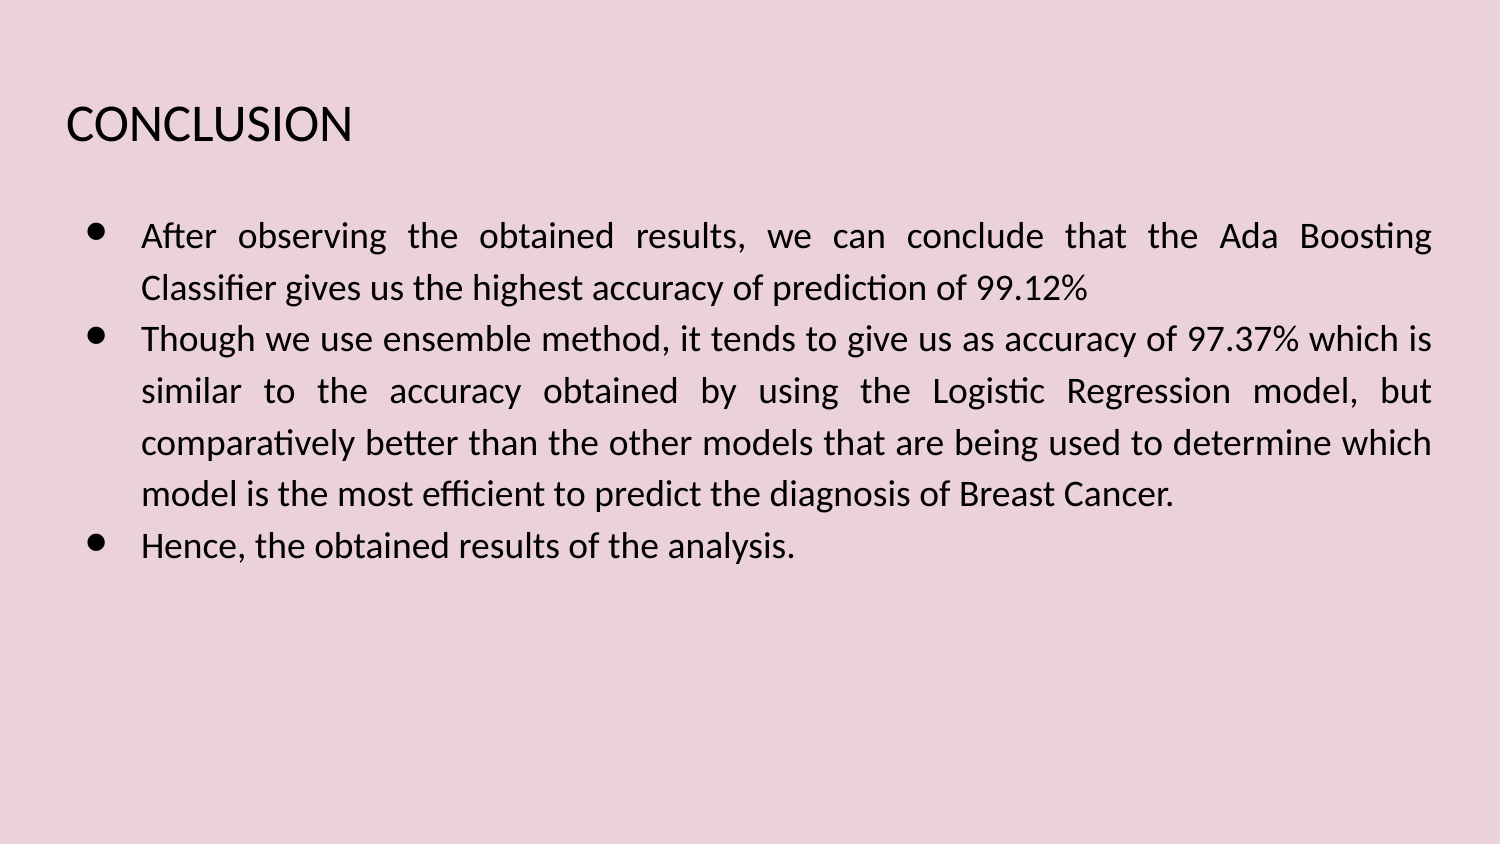

# CONCLUSION

After observing the obtained results, we can conclude that the Ada Boosting Classifier gives us the highest accuracy of prediction of 99.12%
Though we use ensemble method, it tends to give us as accuracy of 97.37% which is similar to the accuracy obtained by using the Logistic Regression model, but comparatively better than the other models that are being used to determine which model is the most efficient to predict the diagnosis of Breast Cancer.
Hence, the obtained results of the analysis.